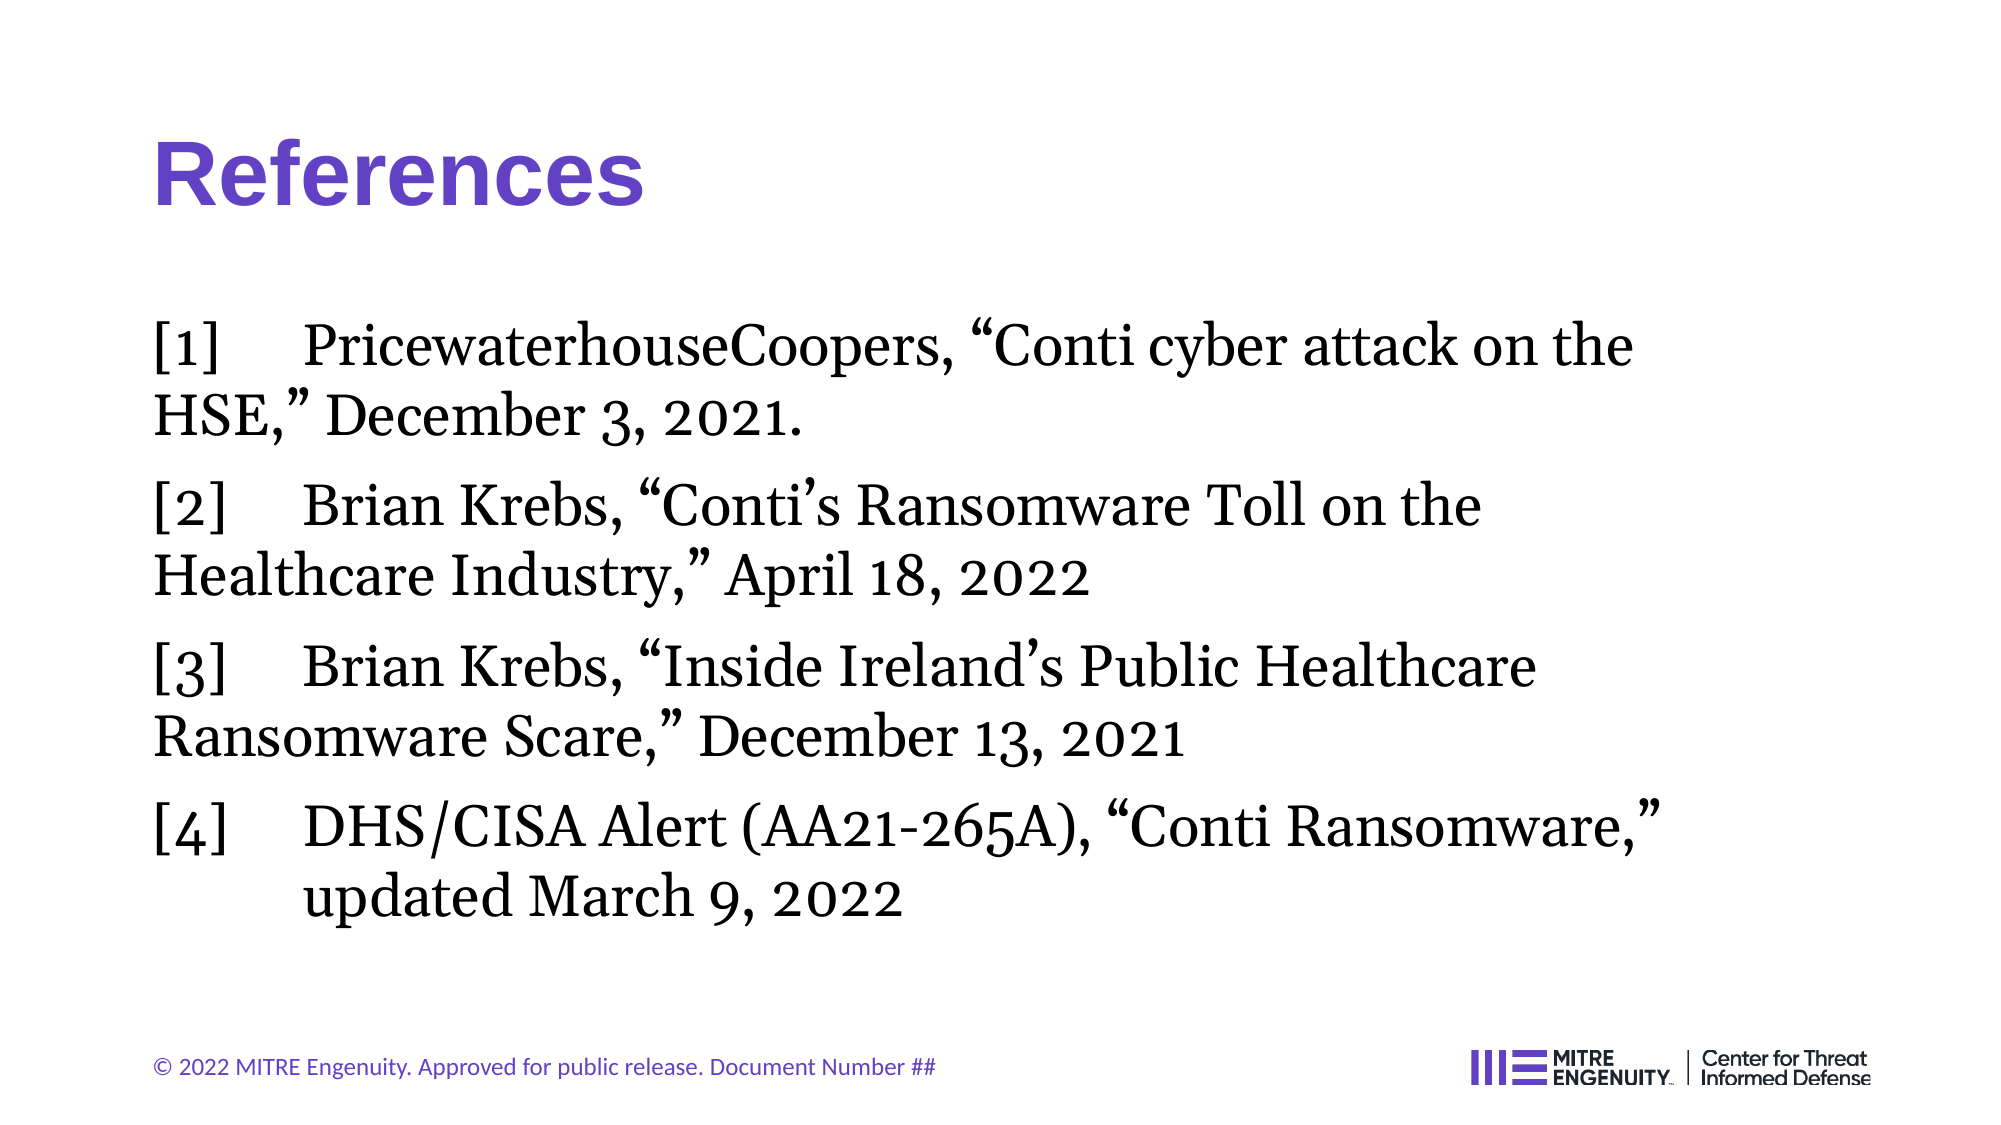

# References
[1]	PricewaterhouseCoopers, “Conti cyber attack on the 	HSE,” December 3, 2021.
[2]	Brian Krebs, “Conti’s Ransomware Toll on the 	Healthcare Industry,” April 18, 2022
[3]	Brian Krebs, “Inside Ireland’s Public Healthcare 	Ransomware Scare,” December 13, 2021
[4]	DHS/CISA Alert (AA21-265A), “Conti Ransomware,” 	updated March 9, 2022
© 2022 MITRE Engenuity. Approved for public release. Document Number ##